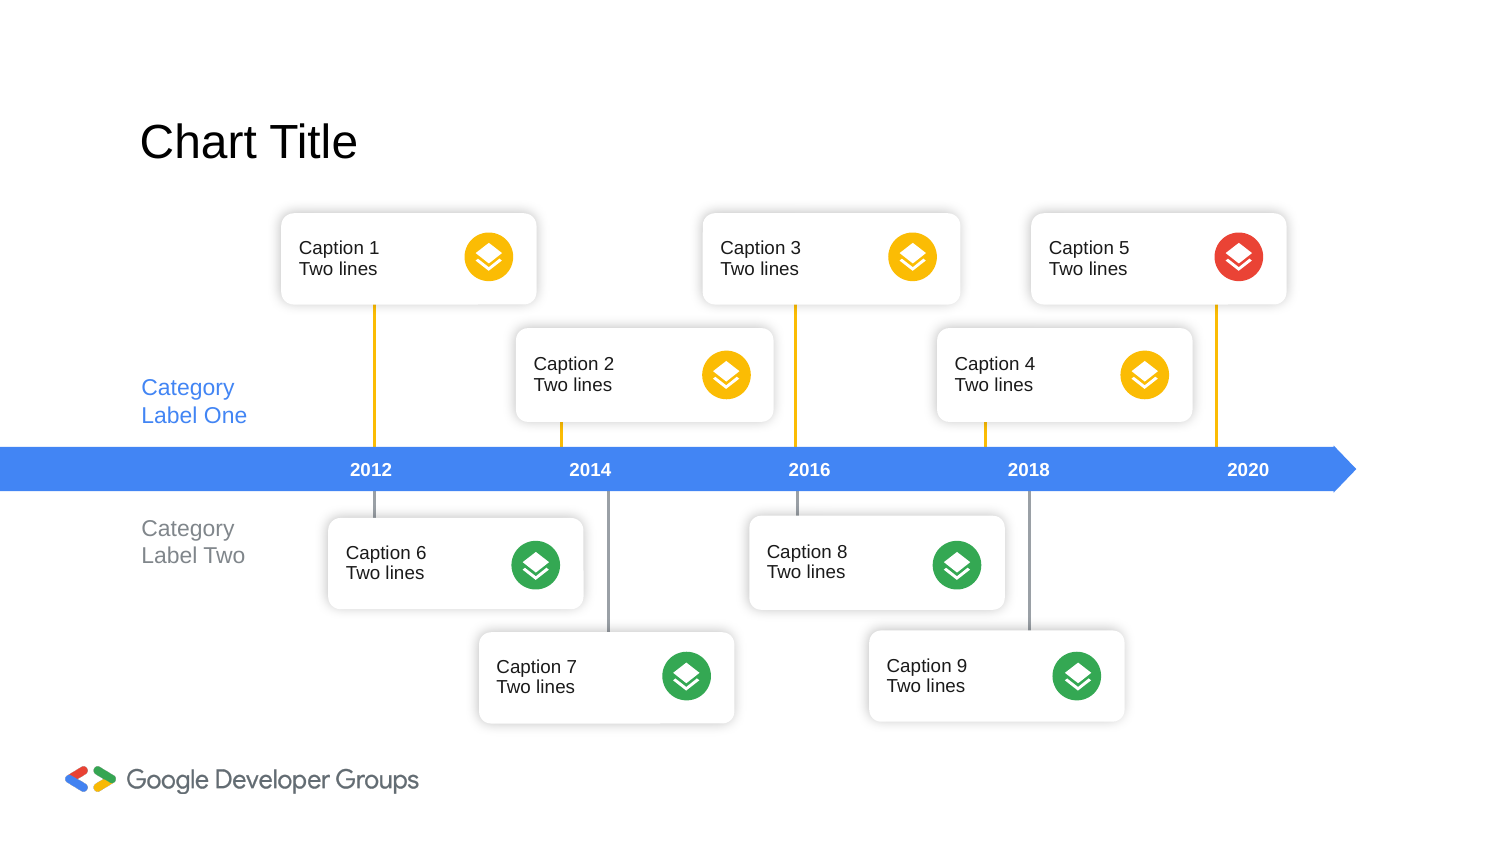

Chart Title
Caption 1
Two lines
Caption 3
Two lines
Caption 5
Two lines

Caption 2
Two lines
Caption 4
Two lines

Category
Label One

2012
2014
2016
2018
2020

Category
Label Two
Caption 8
Two lines
Caption 6
Two lines

Caption 9
Two lines
Caption 7
Two lines